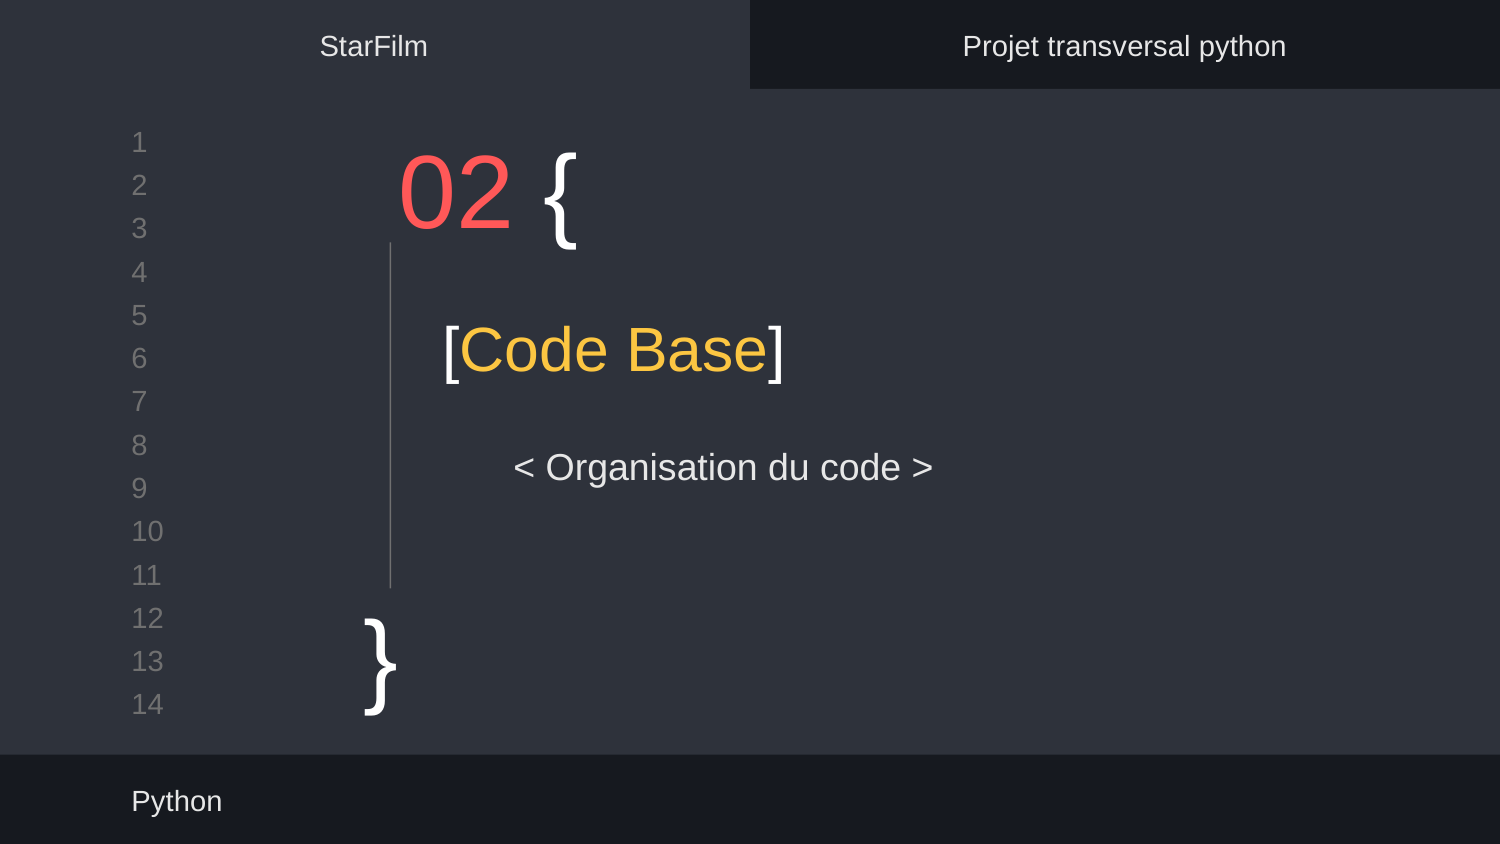

StarFilm
Projet transversal python
# 02 {
[Code Base]
< Organisation du code >
}
Python